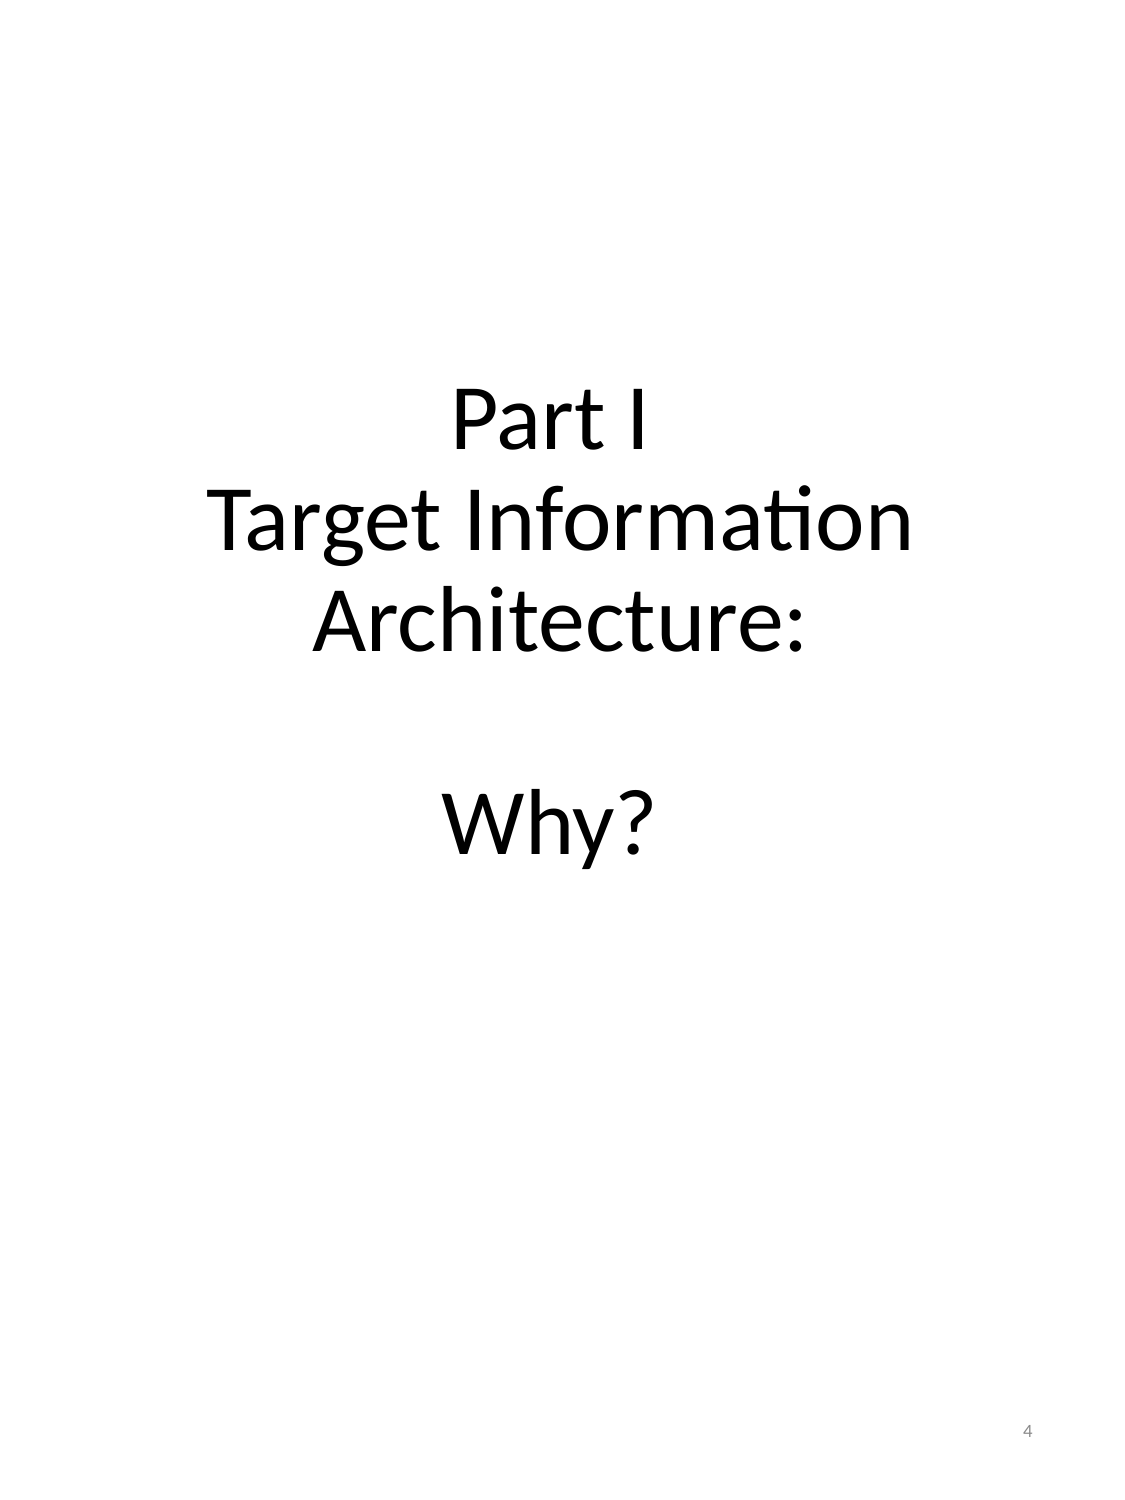

# Part I Target Information Architecture: Why?
4